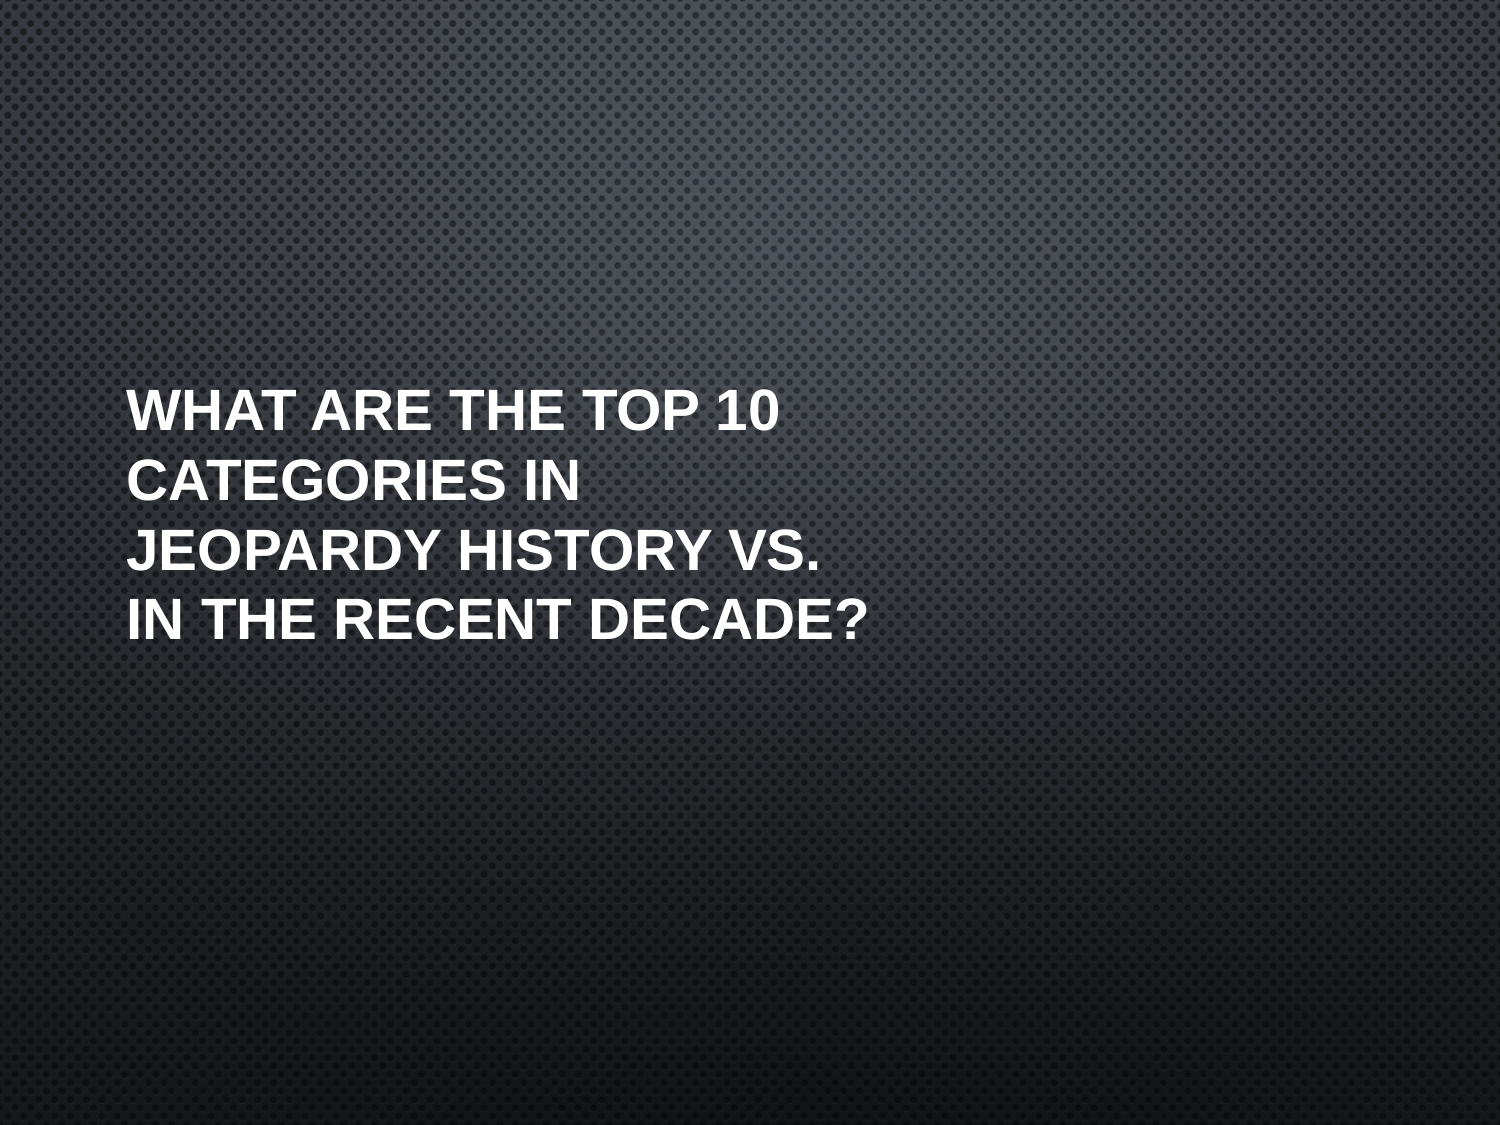

# What are the Top 10 categories in jeopardy history VS. in the recent decade?